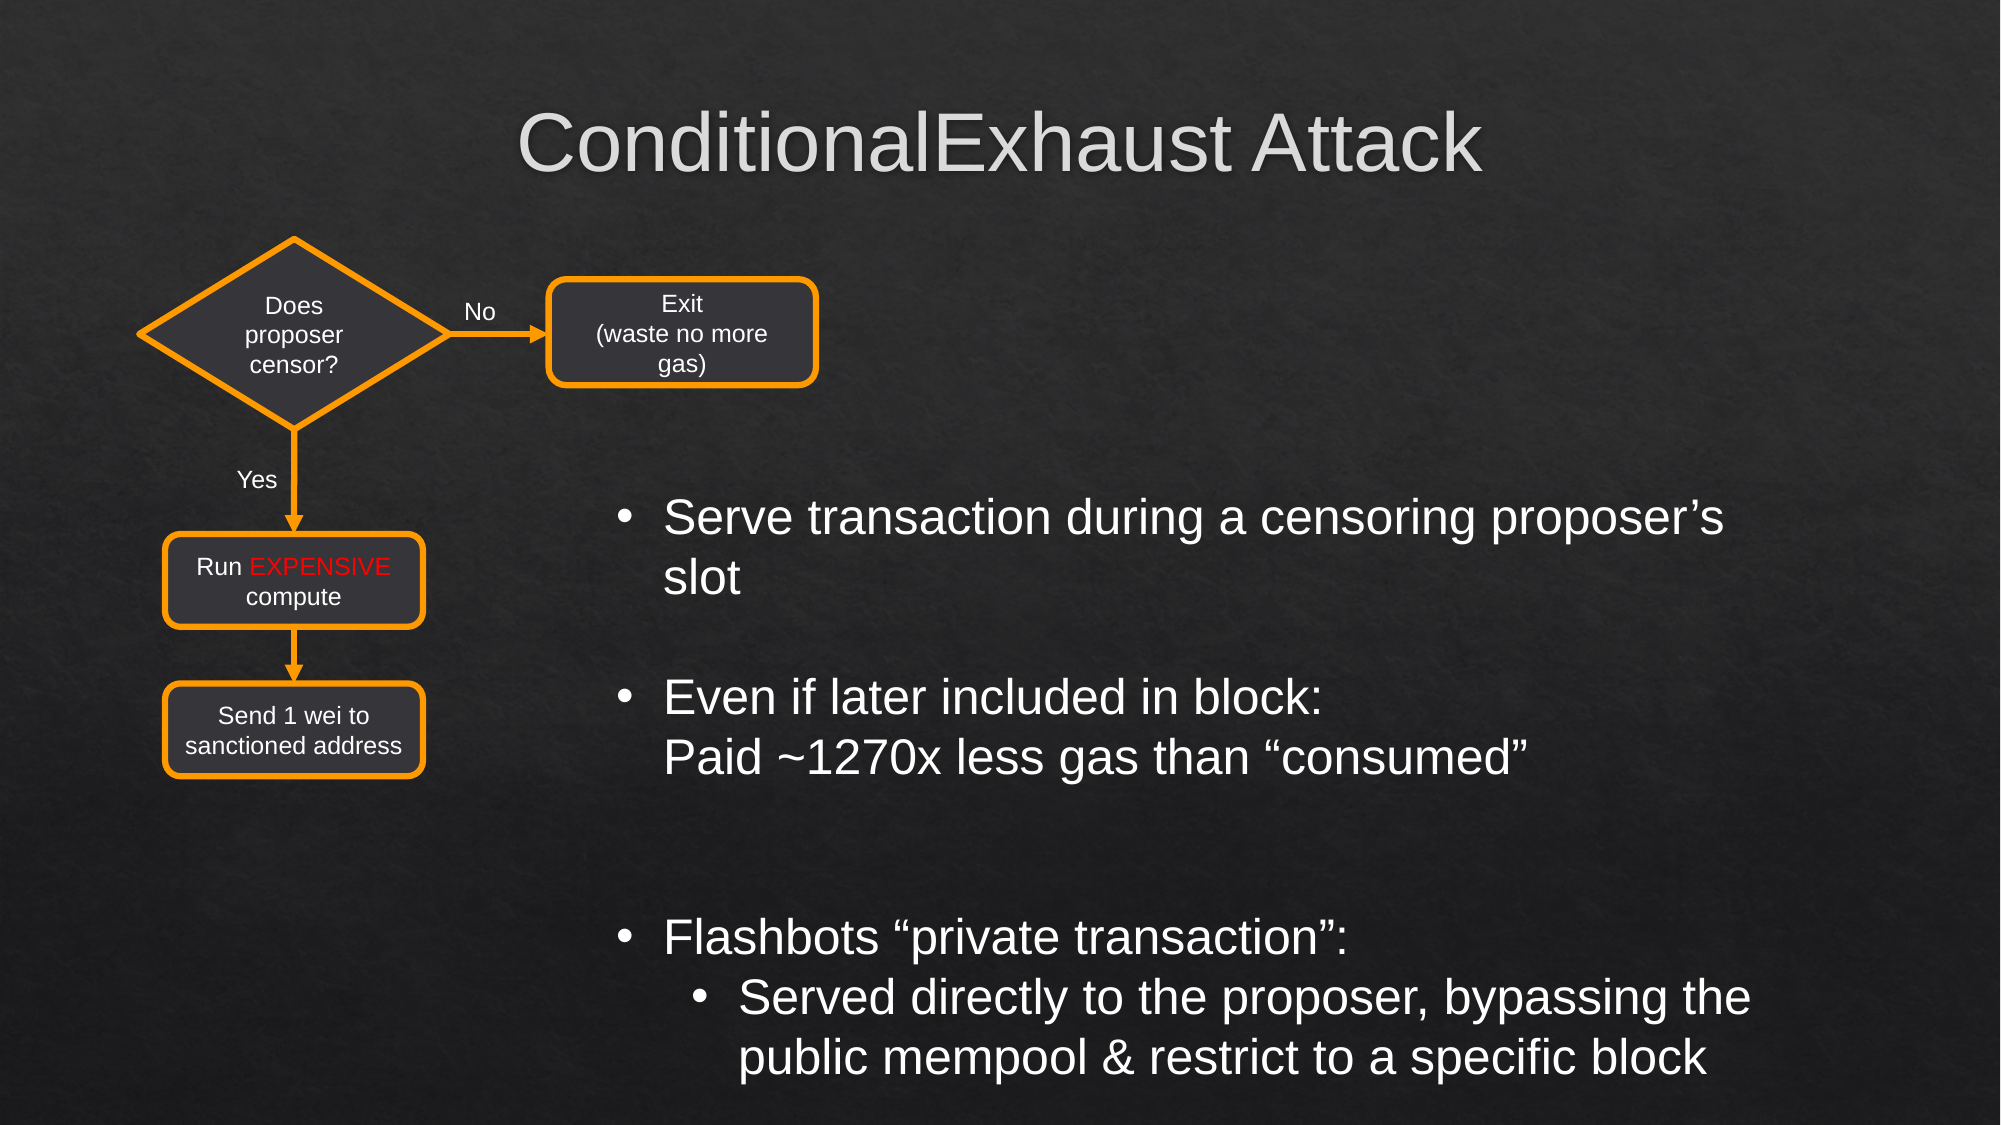

# ConditionalExhaust Attack
Does proposer censor?
Exit
(waste no more gas)
No
Yes
Run EXPENSIVE compute
Send 1 wei to sanctioned address
Serve transaction during a censoring proposer’s slot

Even if later included in block:
Paid ~1270x less gas than “consumed”

Flashbots “private transaction”:
Served directly to the proposer, bypassing the public mempool & restrict to a specific block